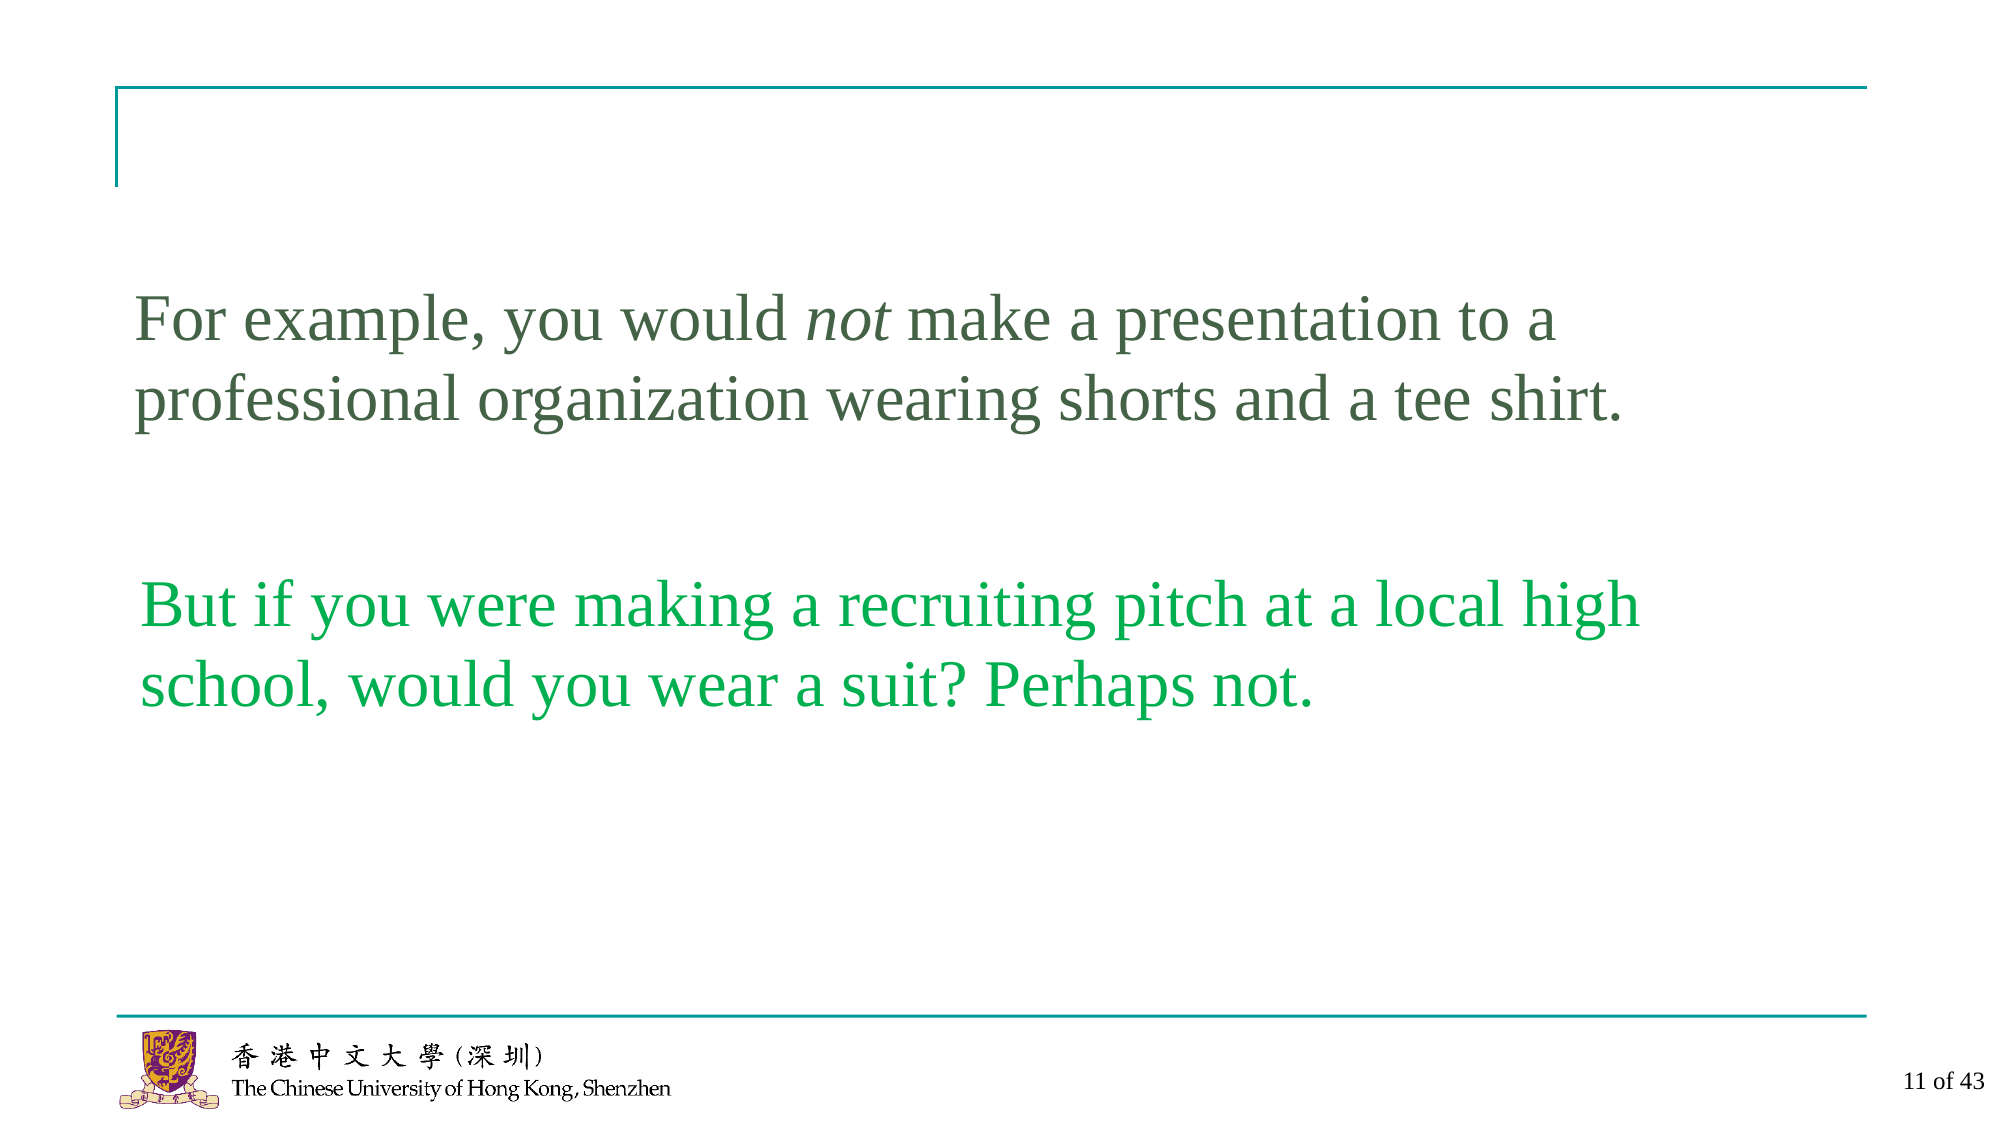

For example, you would not make a presentation to a professional organization wearing shorts and a tee shirt.
But if you were making a recruiting pitch at a local high school, would you wear a suit? Perhaps not.
11 of 43